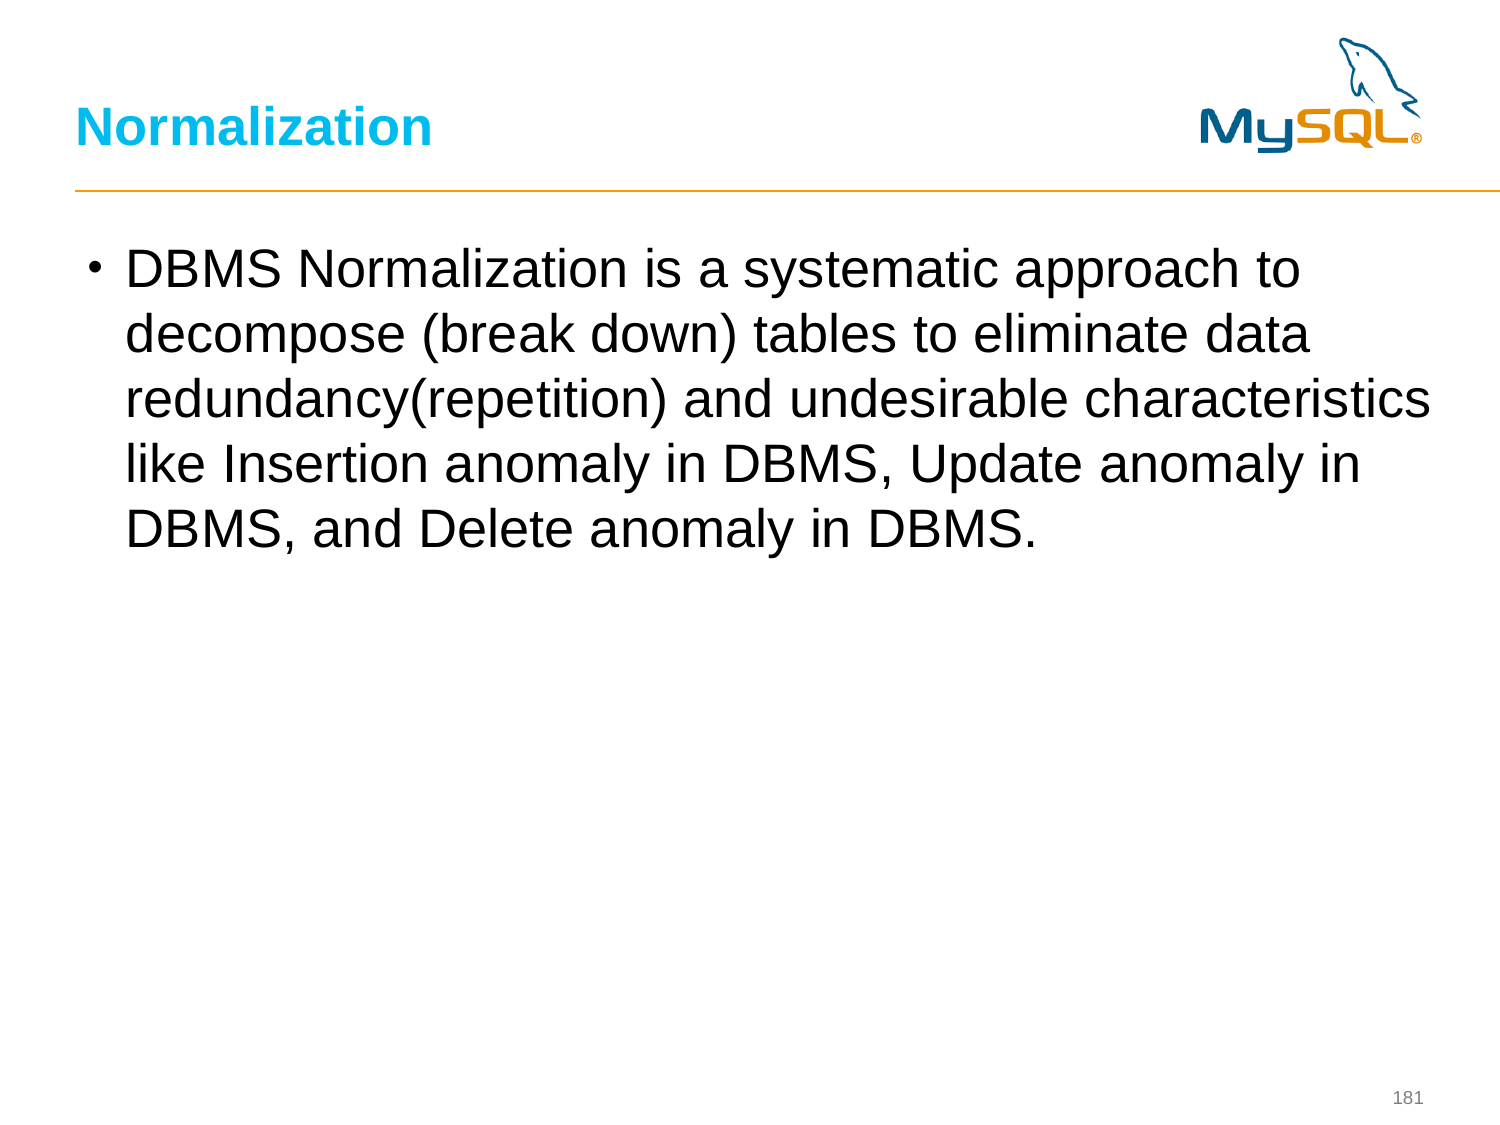

# Normalization
DBMS Normalization is a systematic approach to decompose (break down) tables to eliminate data redundancy(repetition) and undesirable characteristics like Insertion anomaly in DBMS, Update anomaly in DBMS, and Delete anomaly in DBMS.